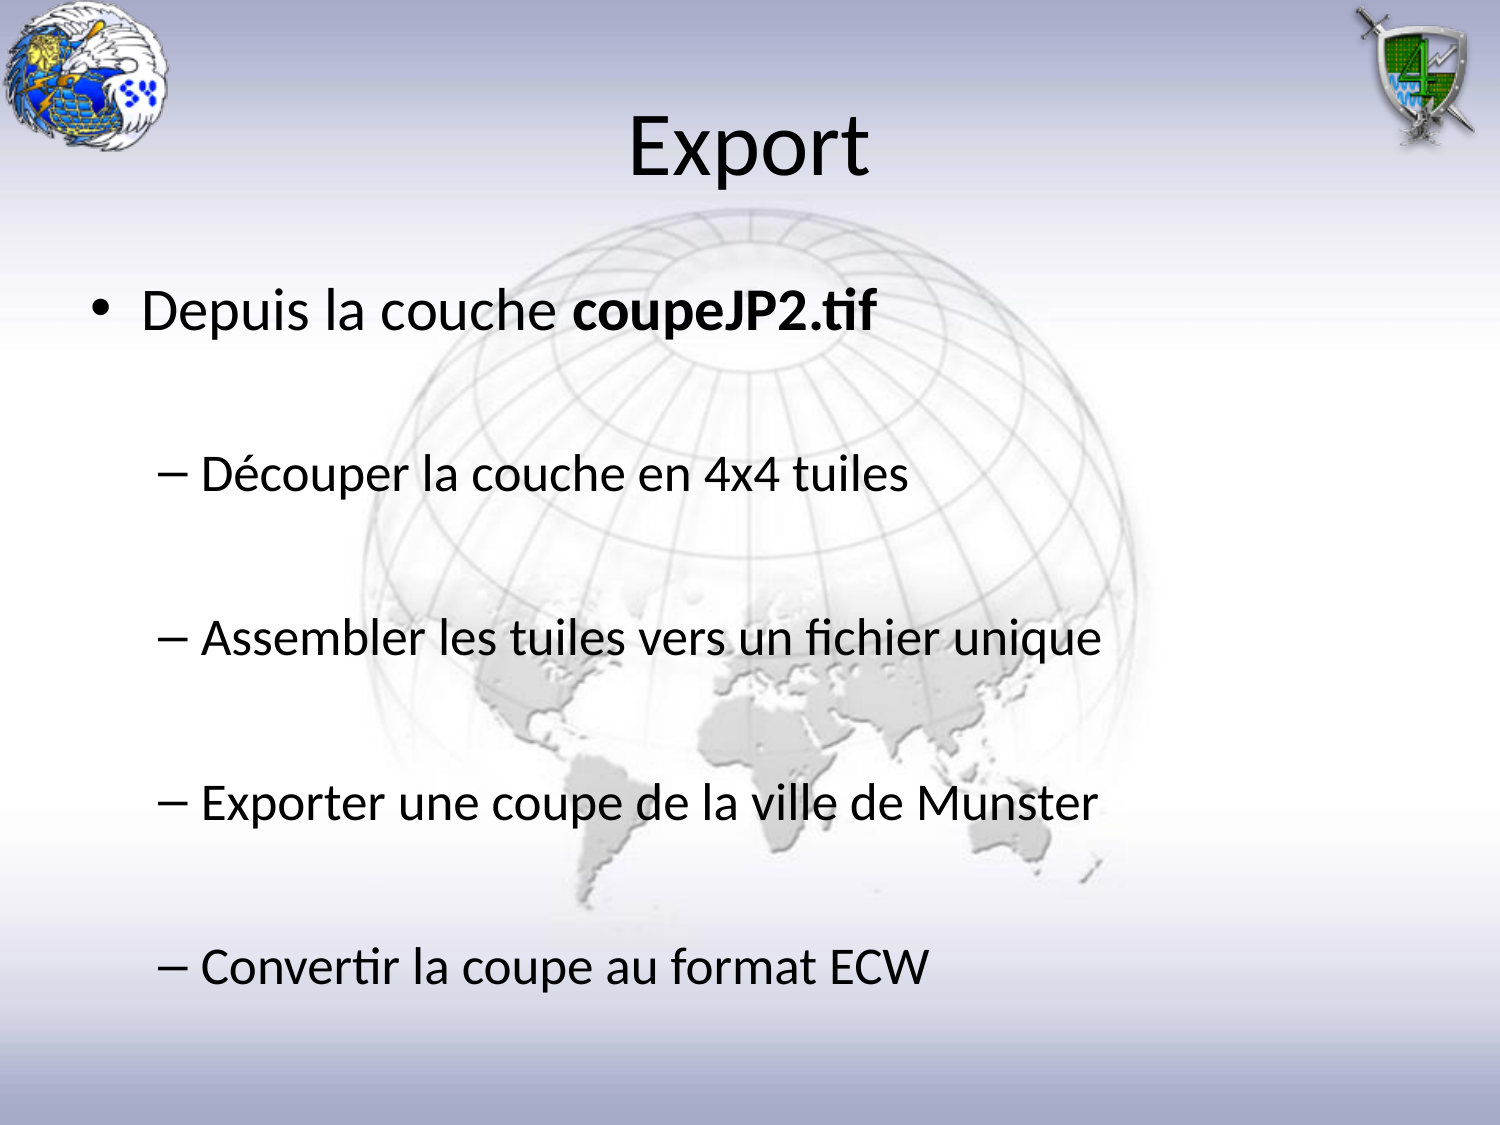

# Export
Depuis la couche coupeJP2.tif

Découper la couche en 4x4 tuiles

Assembler les tuiles vers un fichier unique

Exporter une coupe de la ville de Munster

Convertir la coupe au format ECW